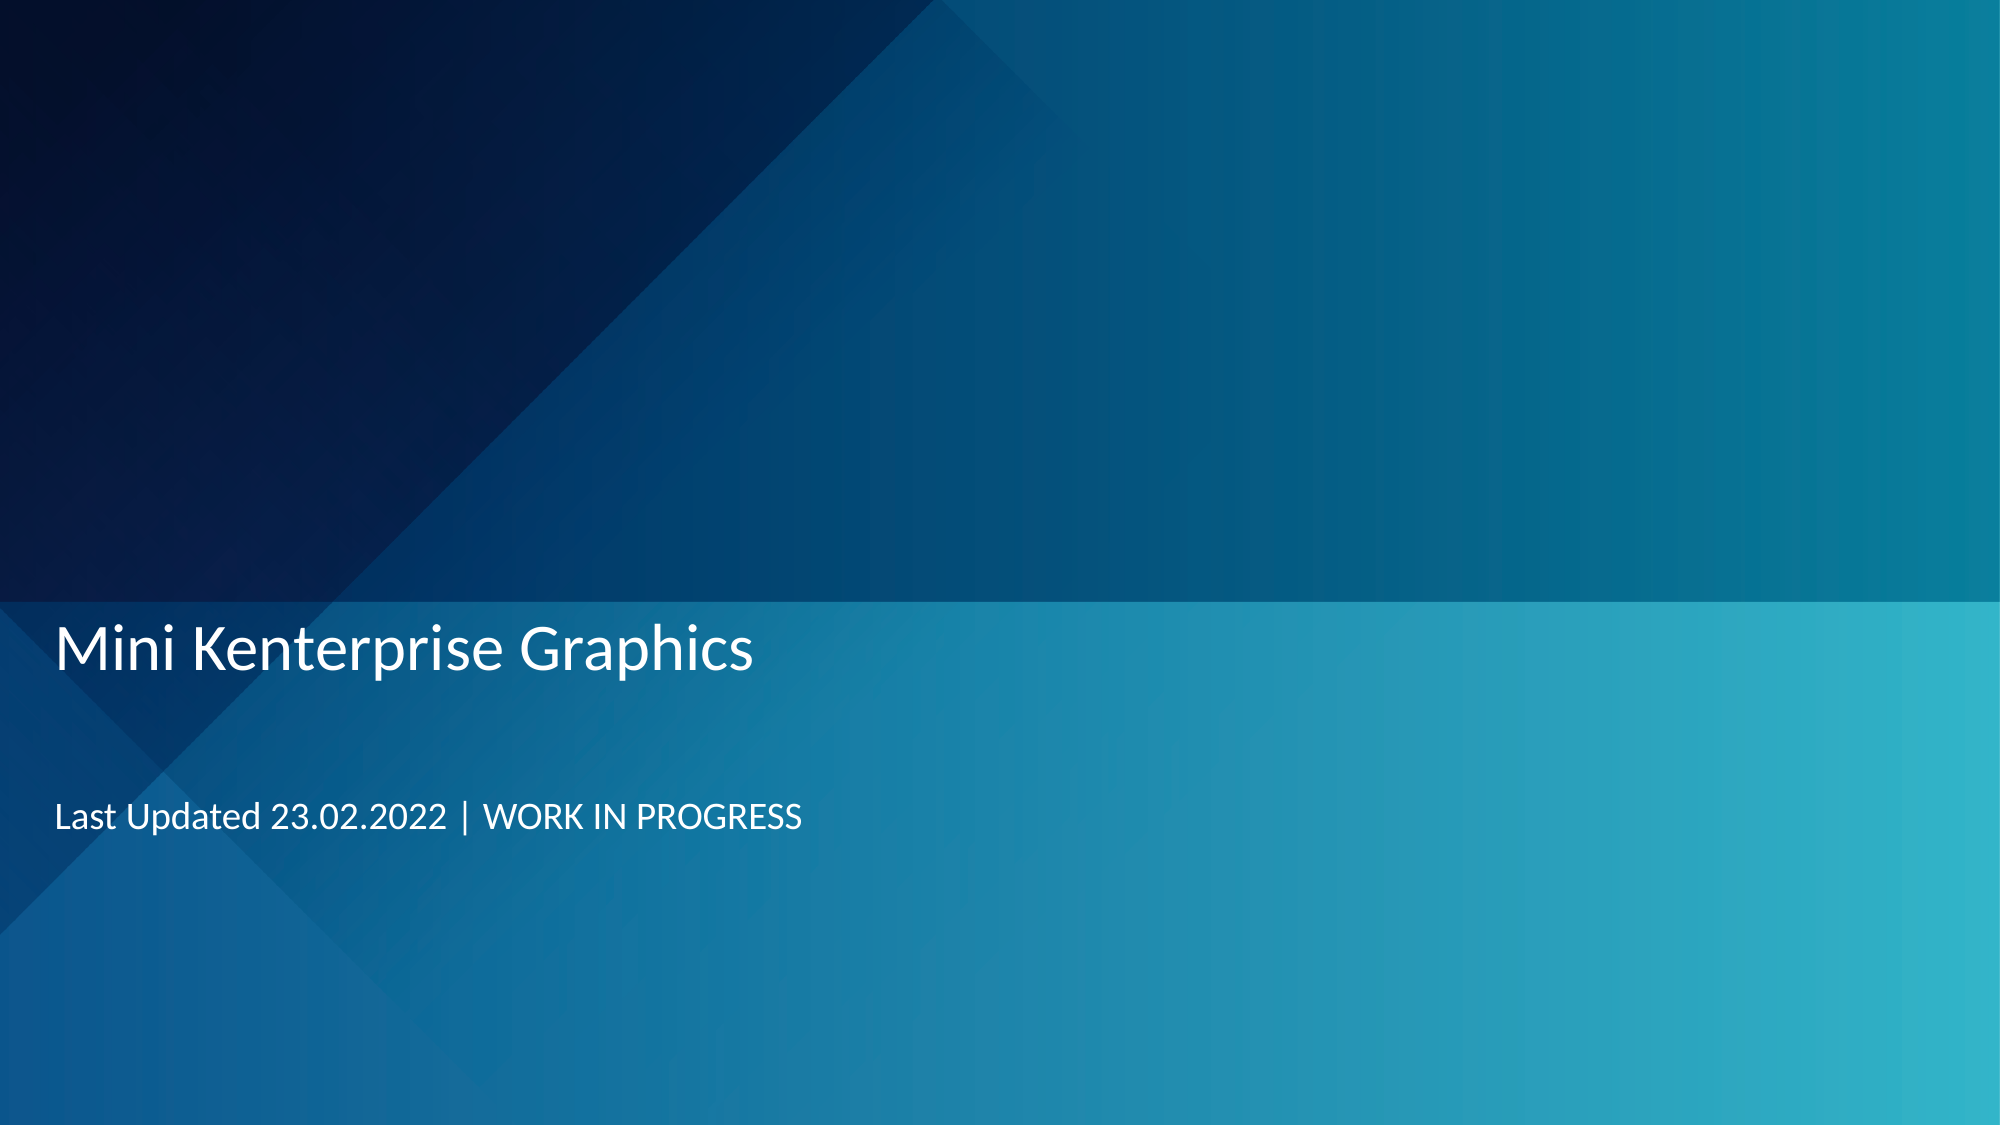

# Mini Kenterprise Graphics
Last Updated 23.02.2022 | WORK IN PROGRESS